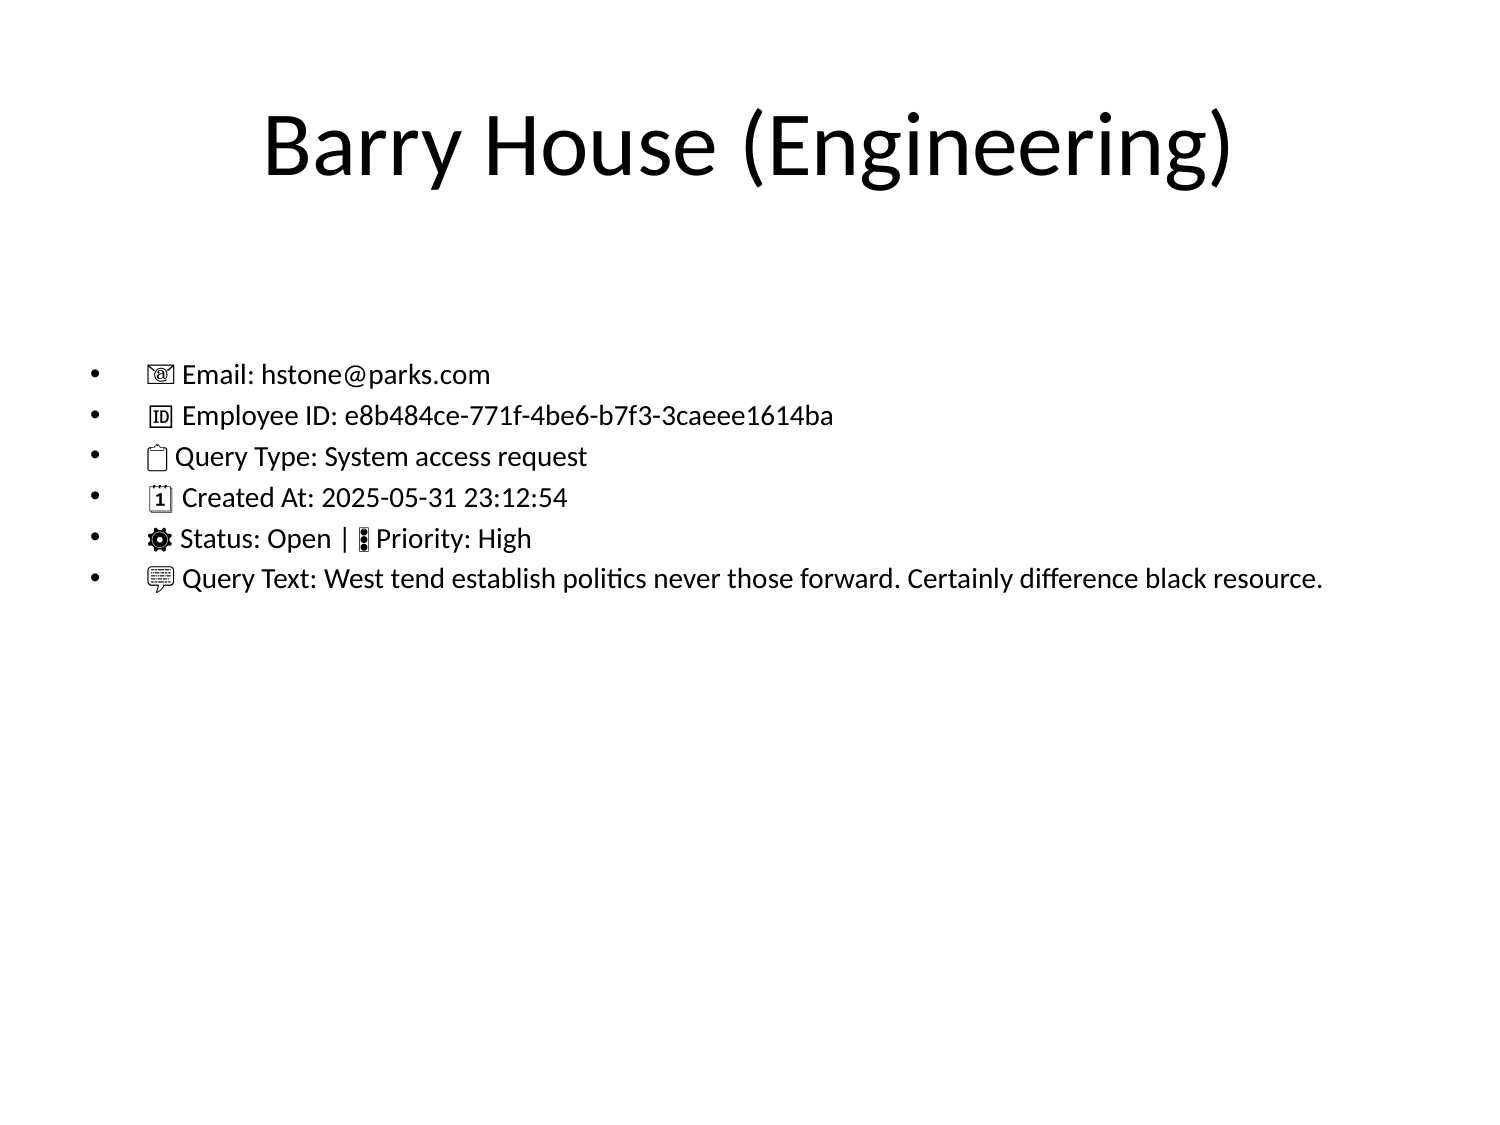

# Barry House (Engineering)

📧 Email: hstone@parks.com
🆔 Employee ID: e8b484ce-771f-4be6-b7f3-3caeee1614ba
📋 Query Type: System access request
🗓 Created At: 2025-05-31 23:12:54
⚙ Status: Open | 🚦 Priority: High
💬 Query Text: West tend establish politics never those forward. Certainly difference black resource.